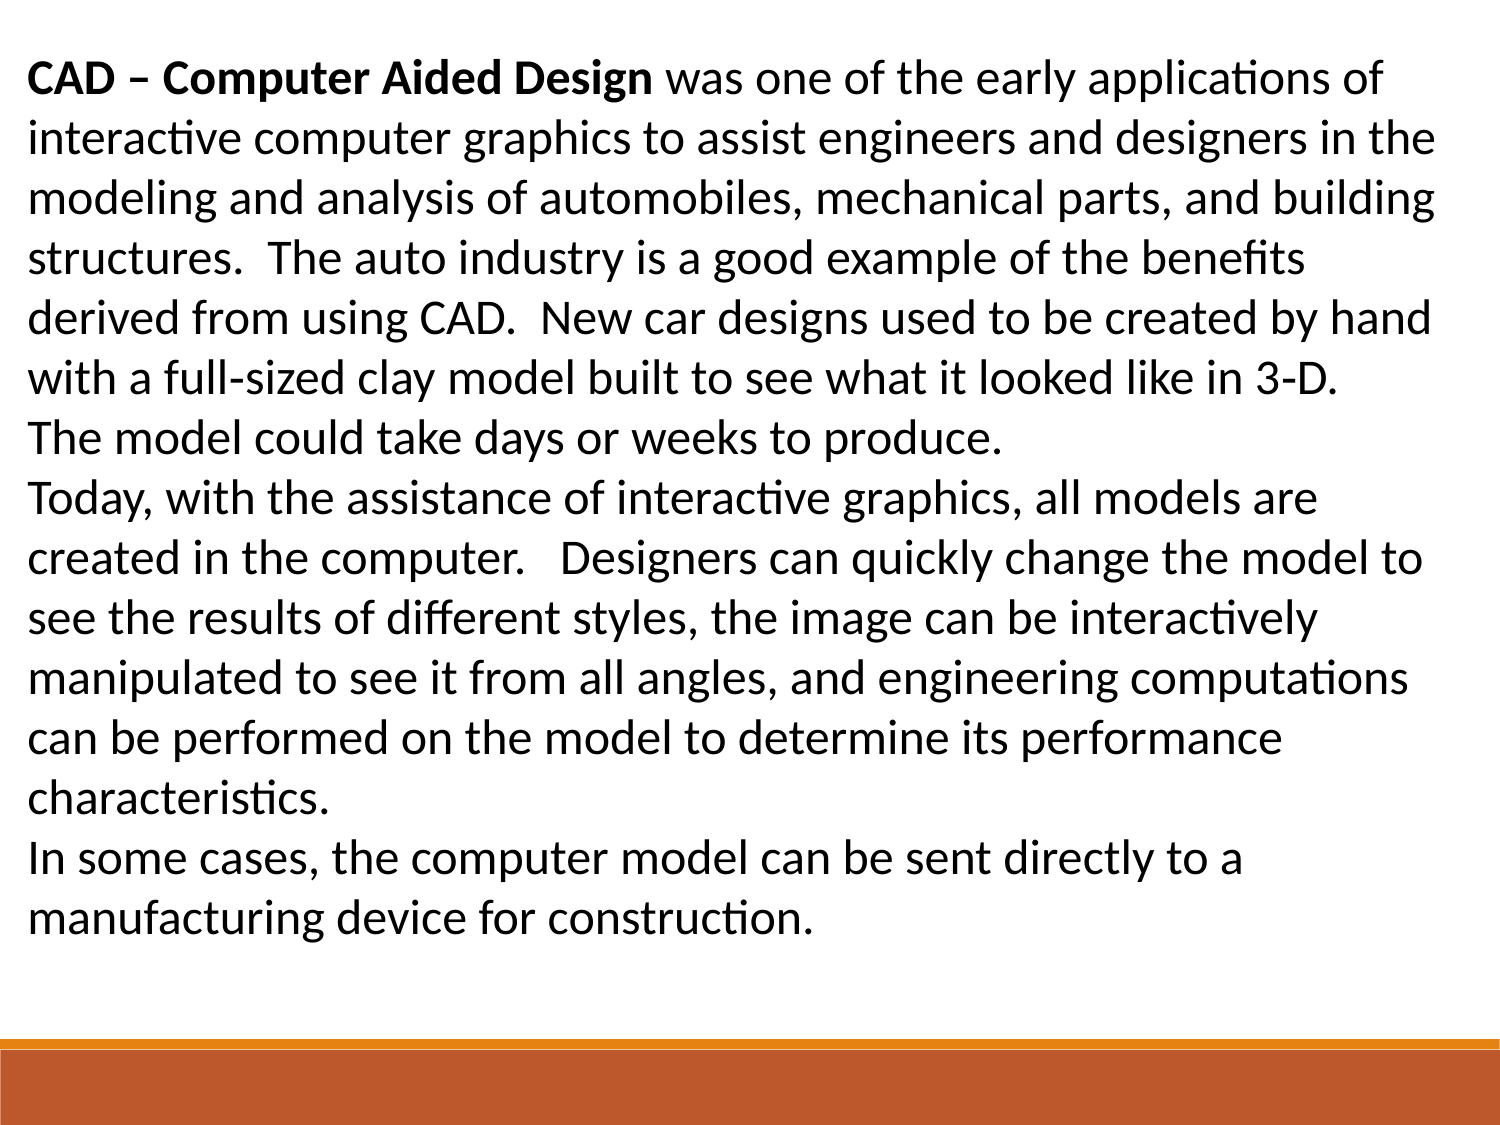

CAD – Computer Aided Design was one of the early applications of interactive computer graphics to assist engineers and designers in the modeling and analysis of automobiles, mechanical parts, and building structures.  The auto industry is a good example of the benefits derived from using CAD.  New car designs used to be created by hand with a full‐sized clay model built to see what it looked like in 3‐D.
The model could take days or weeks to produce.
Today, with the assistance of interactive graphics, all models are created in the computer.   Designers can quickly change the model to see the results of different styles, the image can be interactively manipulated to see it from all angles, and engineering computations can be performed on the model to determine its performance characteristics.
In some cases, the computer model can be sent directly to a manufacturing device for construction.